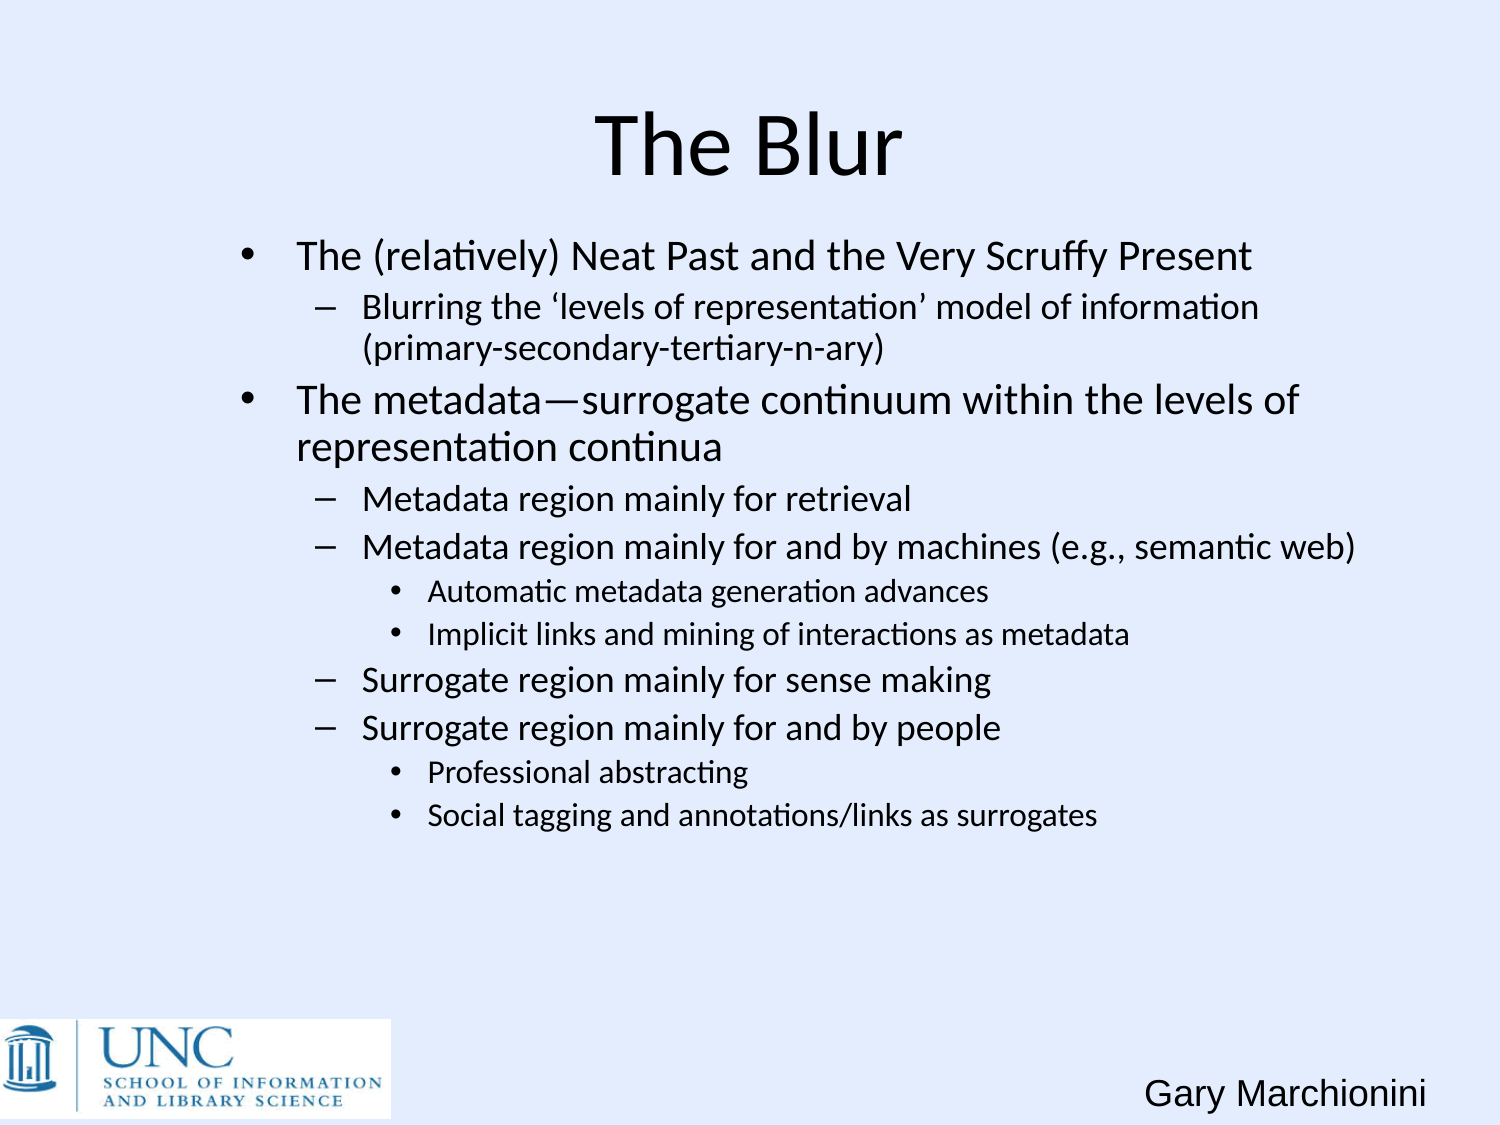

The Blur
The (relatively) Neat Past and the Very Scruffy Present
Blurring the ‘levels of representation’ model of information (primary-secondary-tertiary-n-ary)
The metadata—surrogate continuum within the levels of representation continua
Metadata region mainly for retrieval
Metadata region mainly for and by machines (e.g., semantic web)
Automatic metadata generation advances
Implicit links and mining of interactions as metadata
Surrogate region mainly for sense making
Surrogate region mainly for and by people
Professional abstracting
Social tagging and annotations/links as surrogates